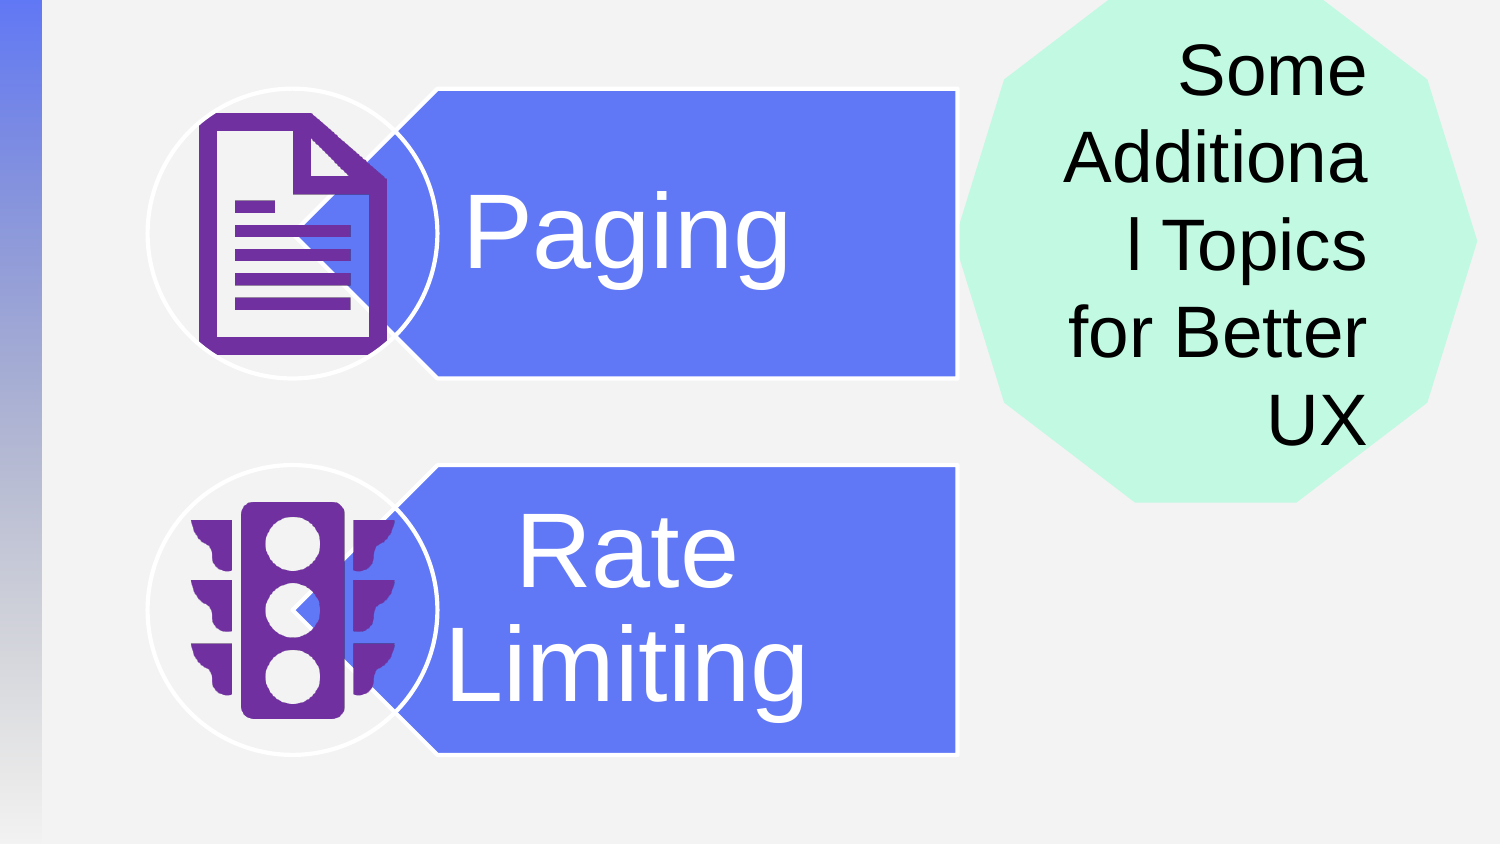

Paging
Rate Limiting
Some Additional Topics for Better UX